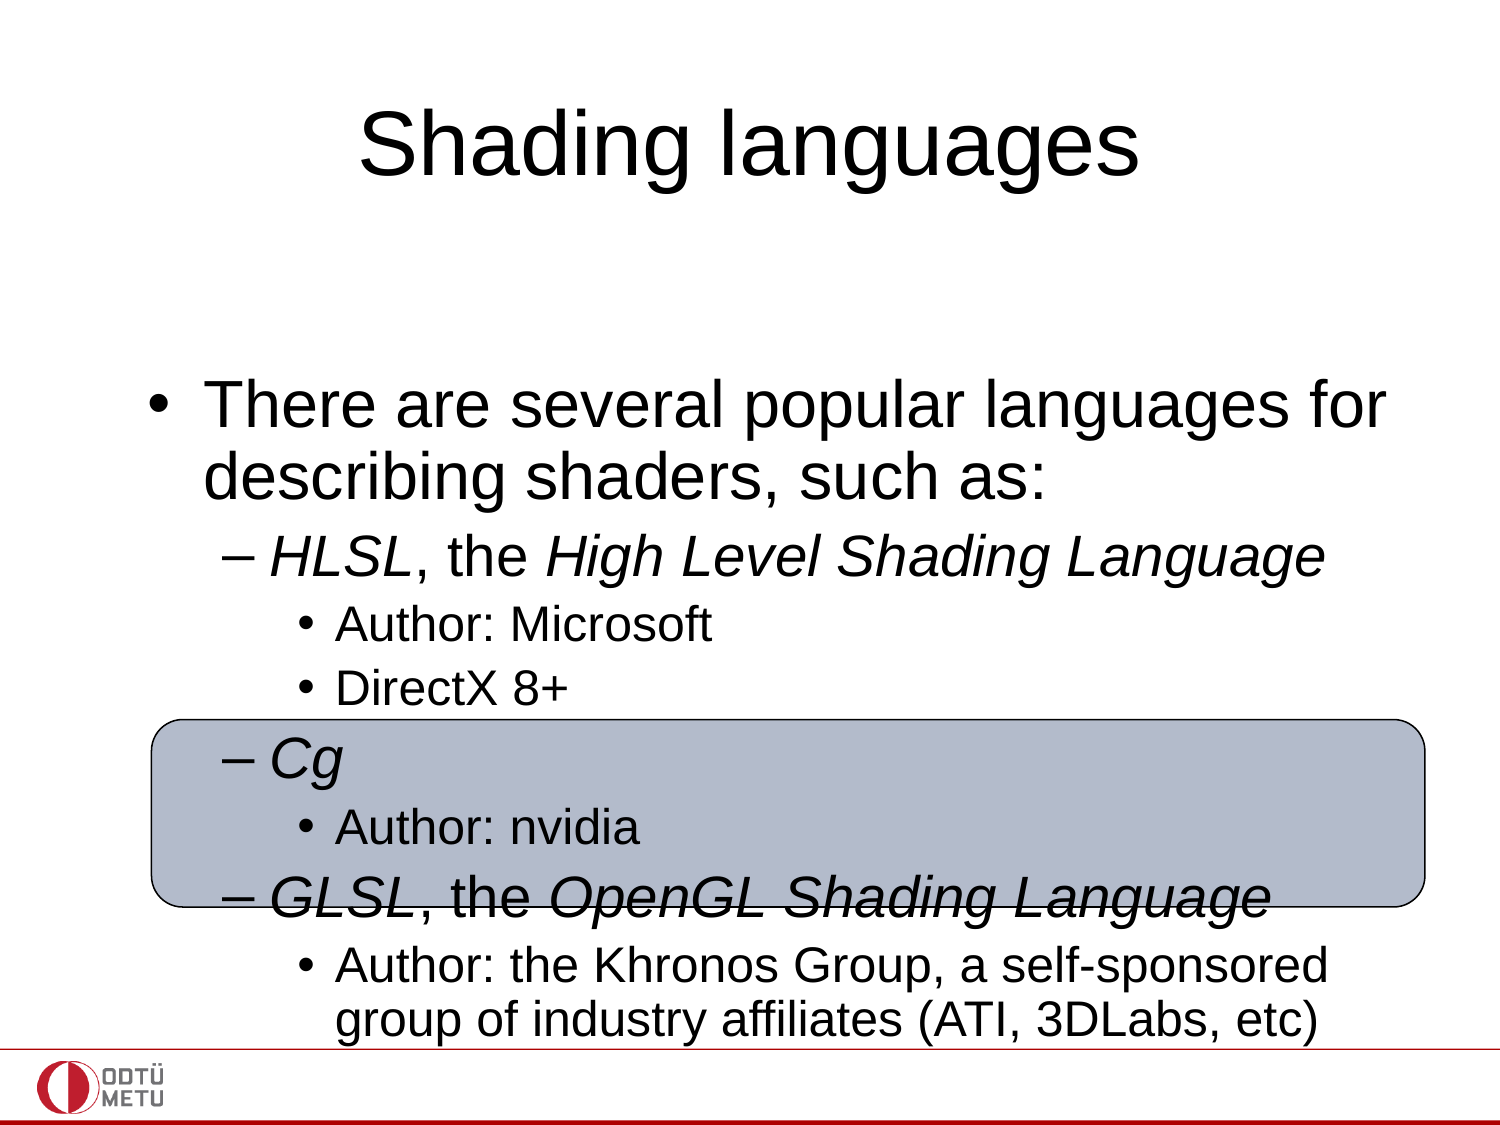

# Shading languages
There are several popular languages for describing shaders, such as:
HLSL, the High Level Shading Language
Author: Microsoft
DirectX 8+
Cg
Author: nvidia
GLSL, the OpenGL Shading Language
Author: the Khronos Group, a self-sponsored group of industry affiliates (ATI, 3DLabs, etc)